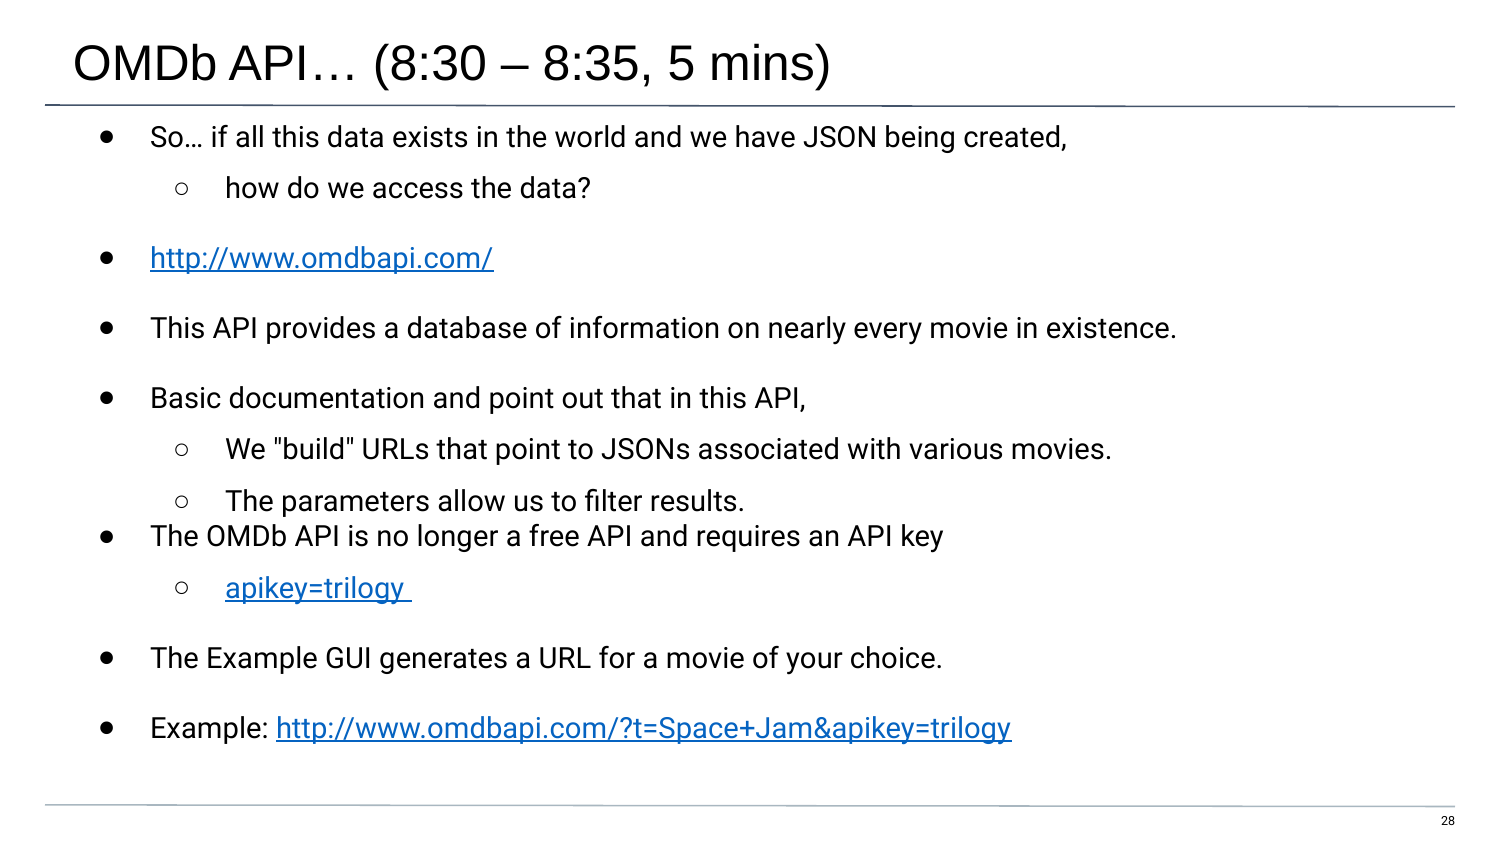

# OMDb API… (8:30 – 8:35, 5 mins)
So… if all this data exists in the world and we have JSON being created,
how do we access the data?

http://www.omdbapi.com/

This API provides a database of information on nearly every movie in existence.

Basic documentation and point out that in this API,
We "build" URLs that point to JSONs associated with various movies.
The parameters allow us to filter results.
The OMDb API is no longer a free API and requires an API key
apikey=trilogy

The Example GUI generates a URL for a movie of your choice.

Example: http://www.omdbapi.com/?t=Space+Jam&apikey=trilogy